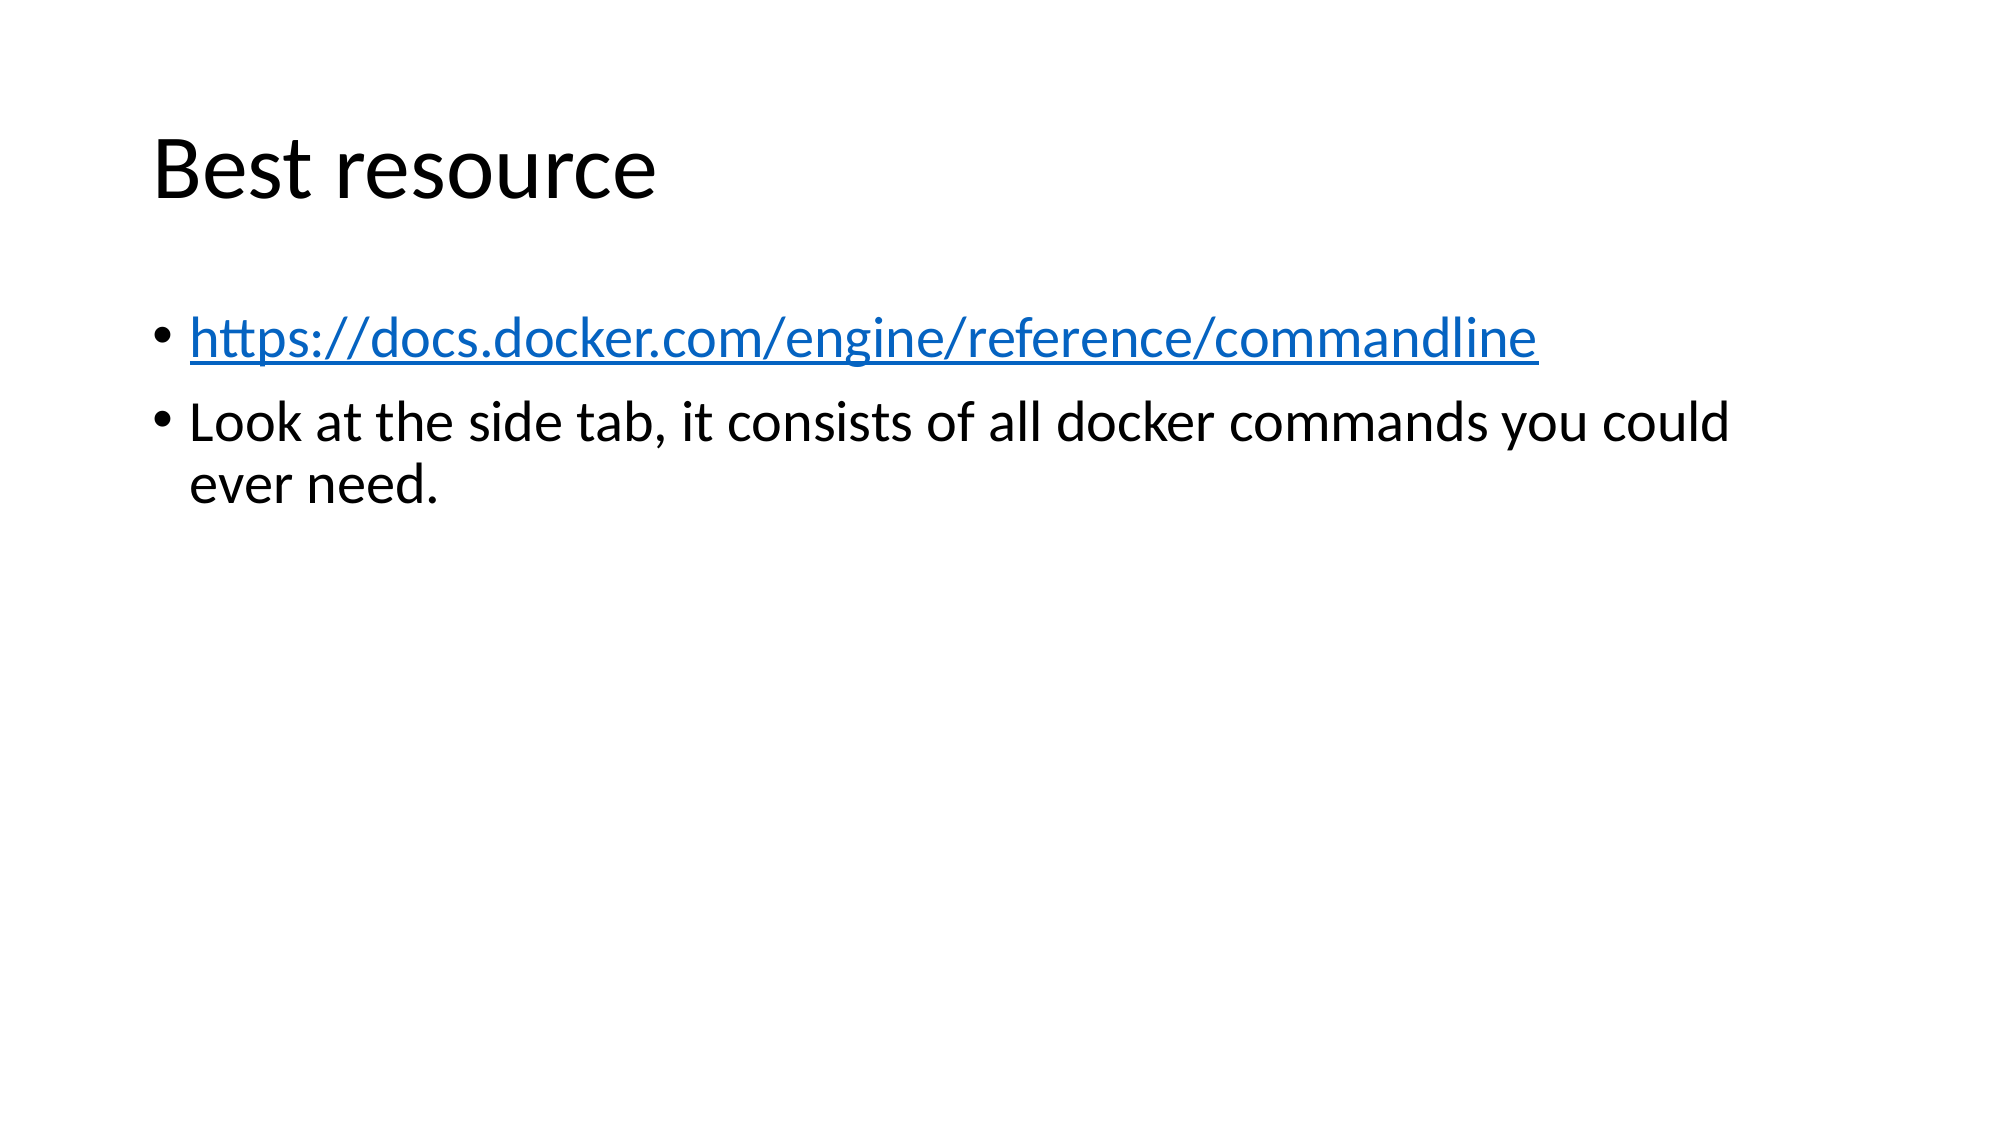

# Best resource
https://docs.docker.com/engine/reference/commandline
Look at the side tab, it consists of all docker commands you could ever need.